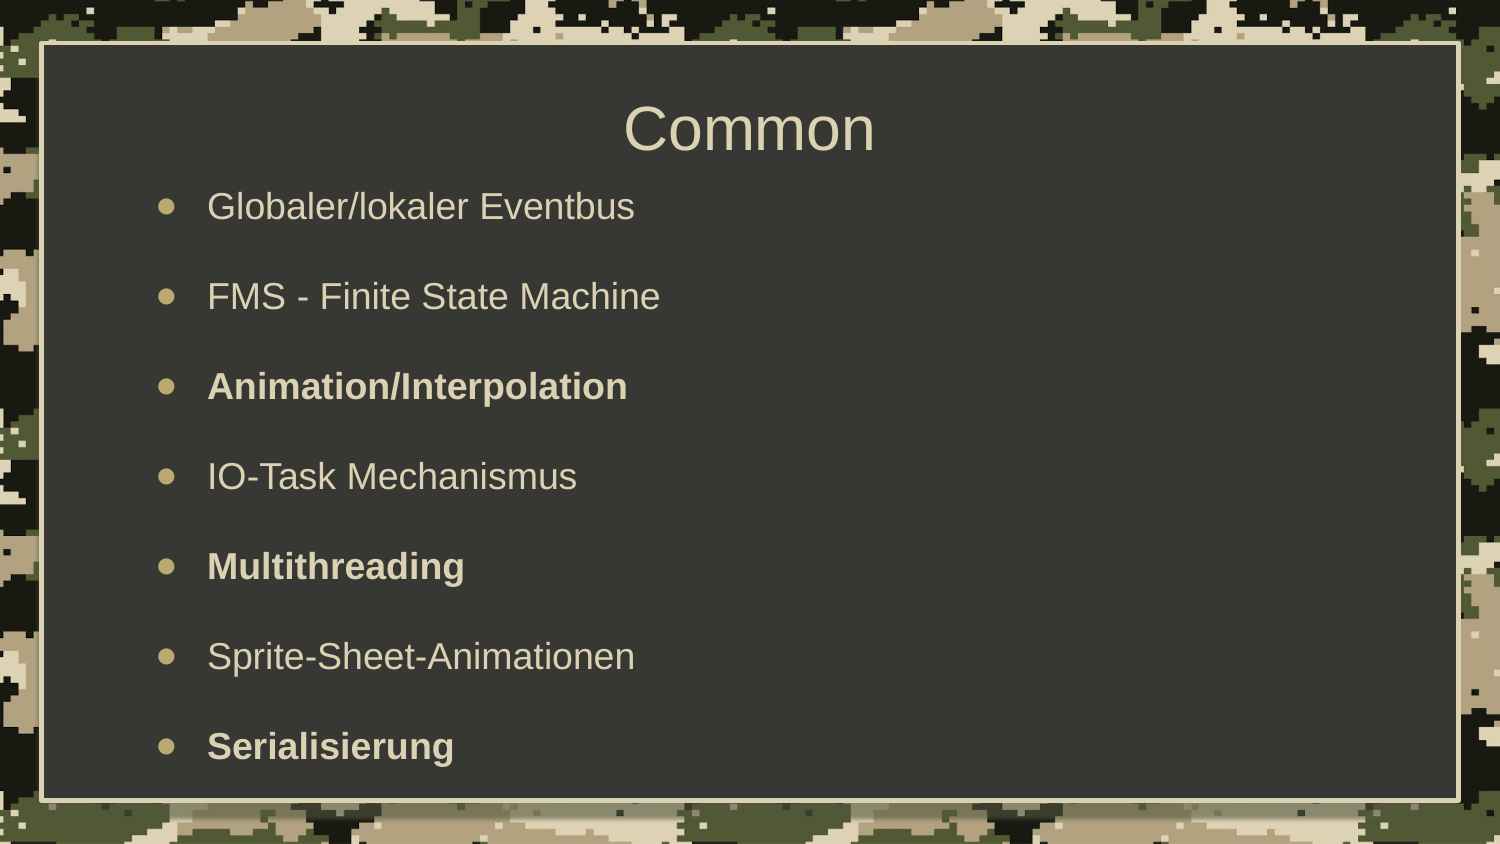

# Common
Globaler/lokaler Eventbus

FMS - Finite State Machine

Animation/Interpolation

IO-Task Mechanismus

Multithreading

Sprite-Sheet-Animationen

Serialisierung